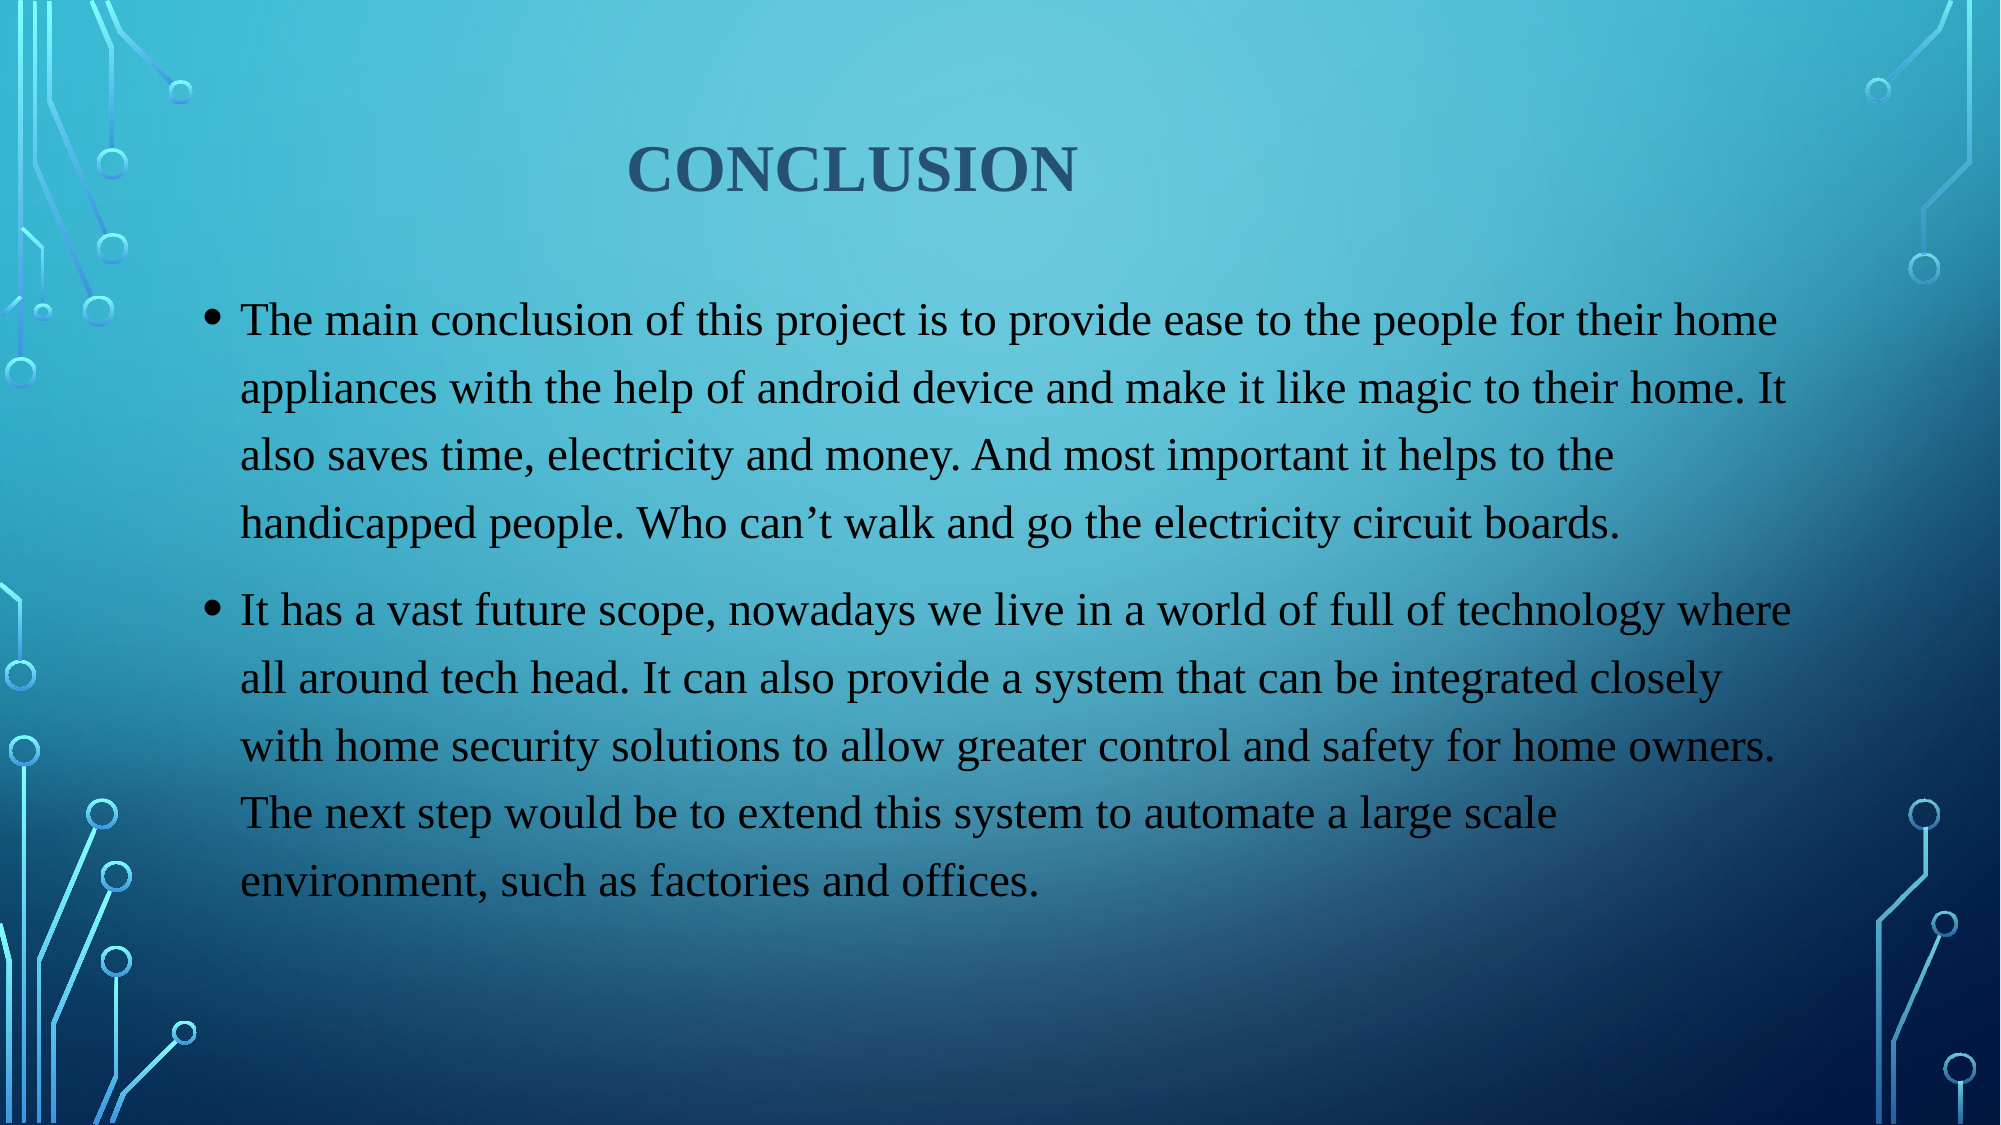

# CONCLUSION
The main conclusion of this project is to provide ease to the people for their home appliances with the help of android device and make it like magic to their home. It also saves time, electricity and money. And most important it helps to the handicapped people. Who can’t walk and go the electricity circuit boards.
It has a vast future scope, nowadays we live in a world of full of technology where all around tech head. It can also provide a system that can be integrated closely with home security solutions to allow greater control and safety for home owners. The next step would be to extend this system to automate a large scale environment, such as factories and offices.